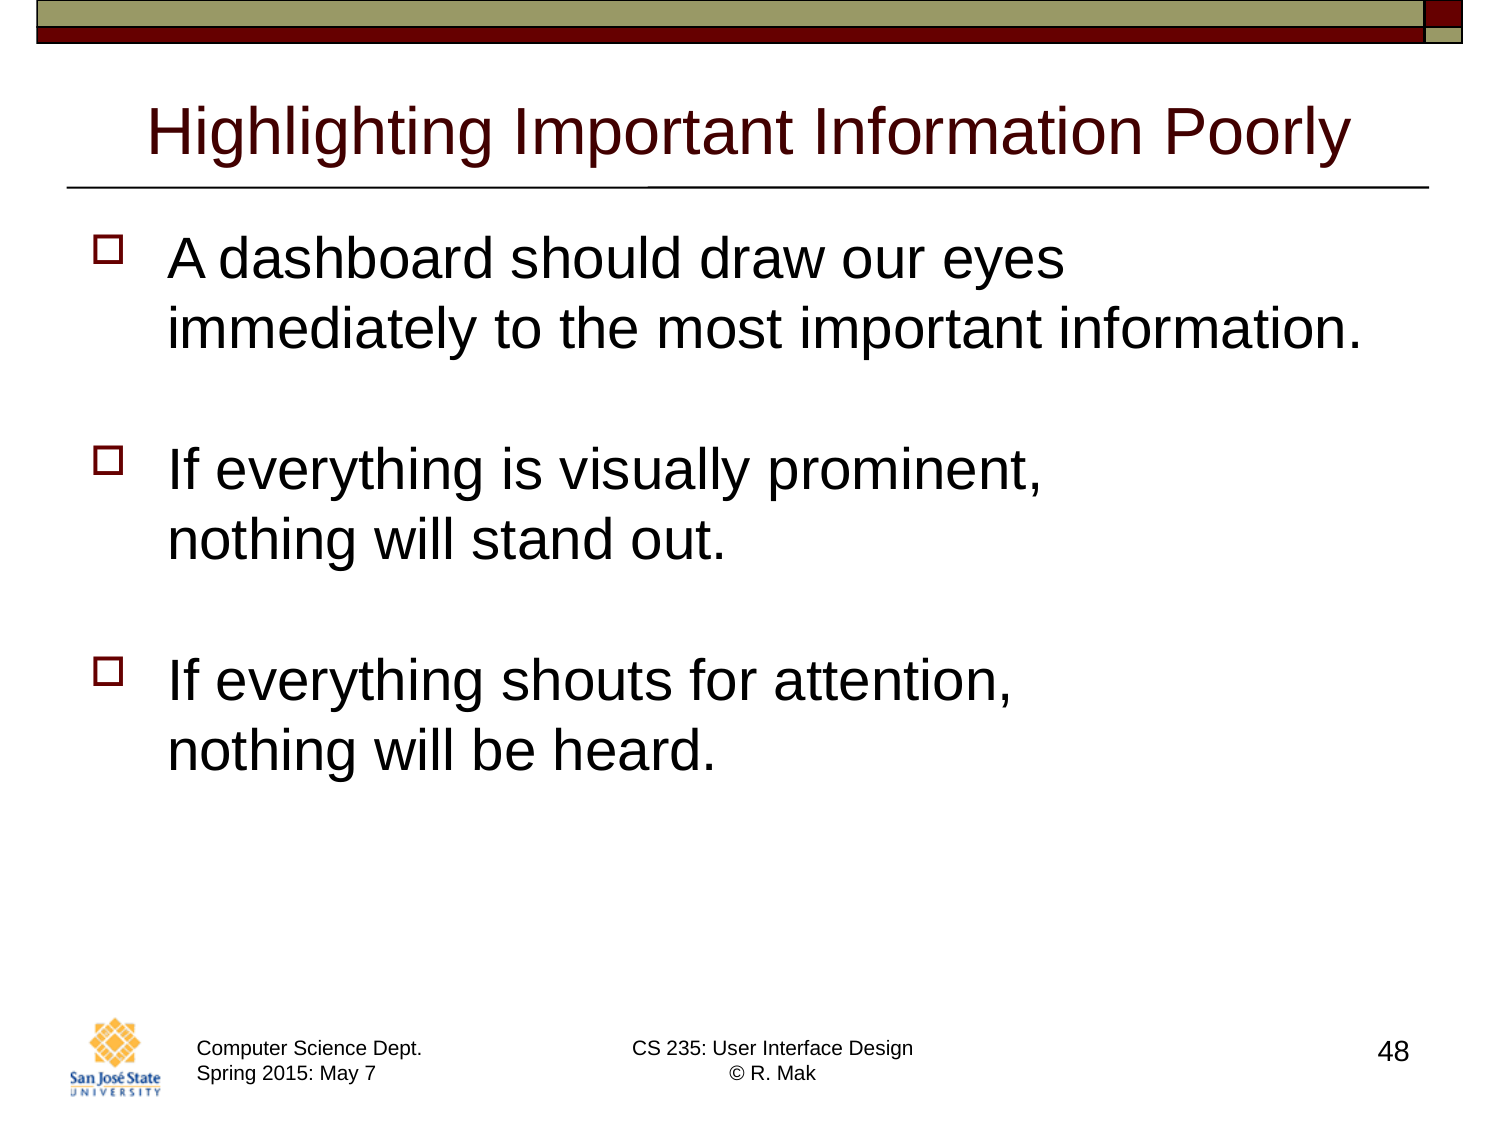

# Highlighting Important Information Poorly
A dashboard should draw our eyes
immediately to the most important information.

If everything is visually prominent,
nothing will stand out.

If everything shouts for attention,
nothing will be heard.
48